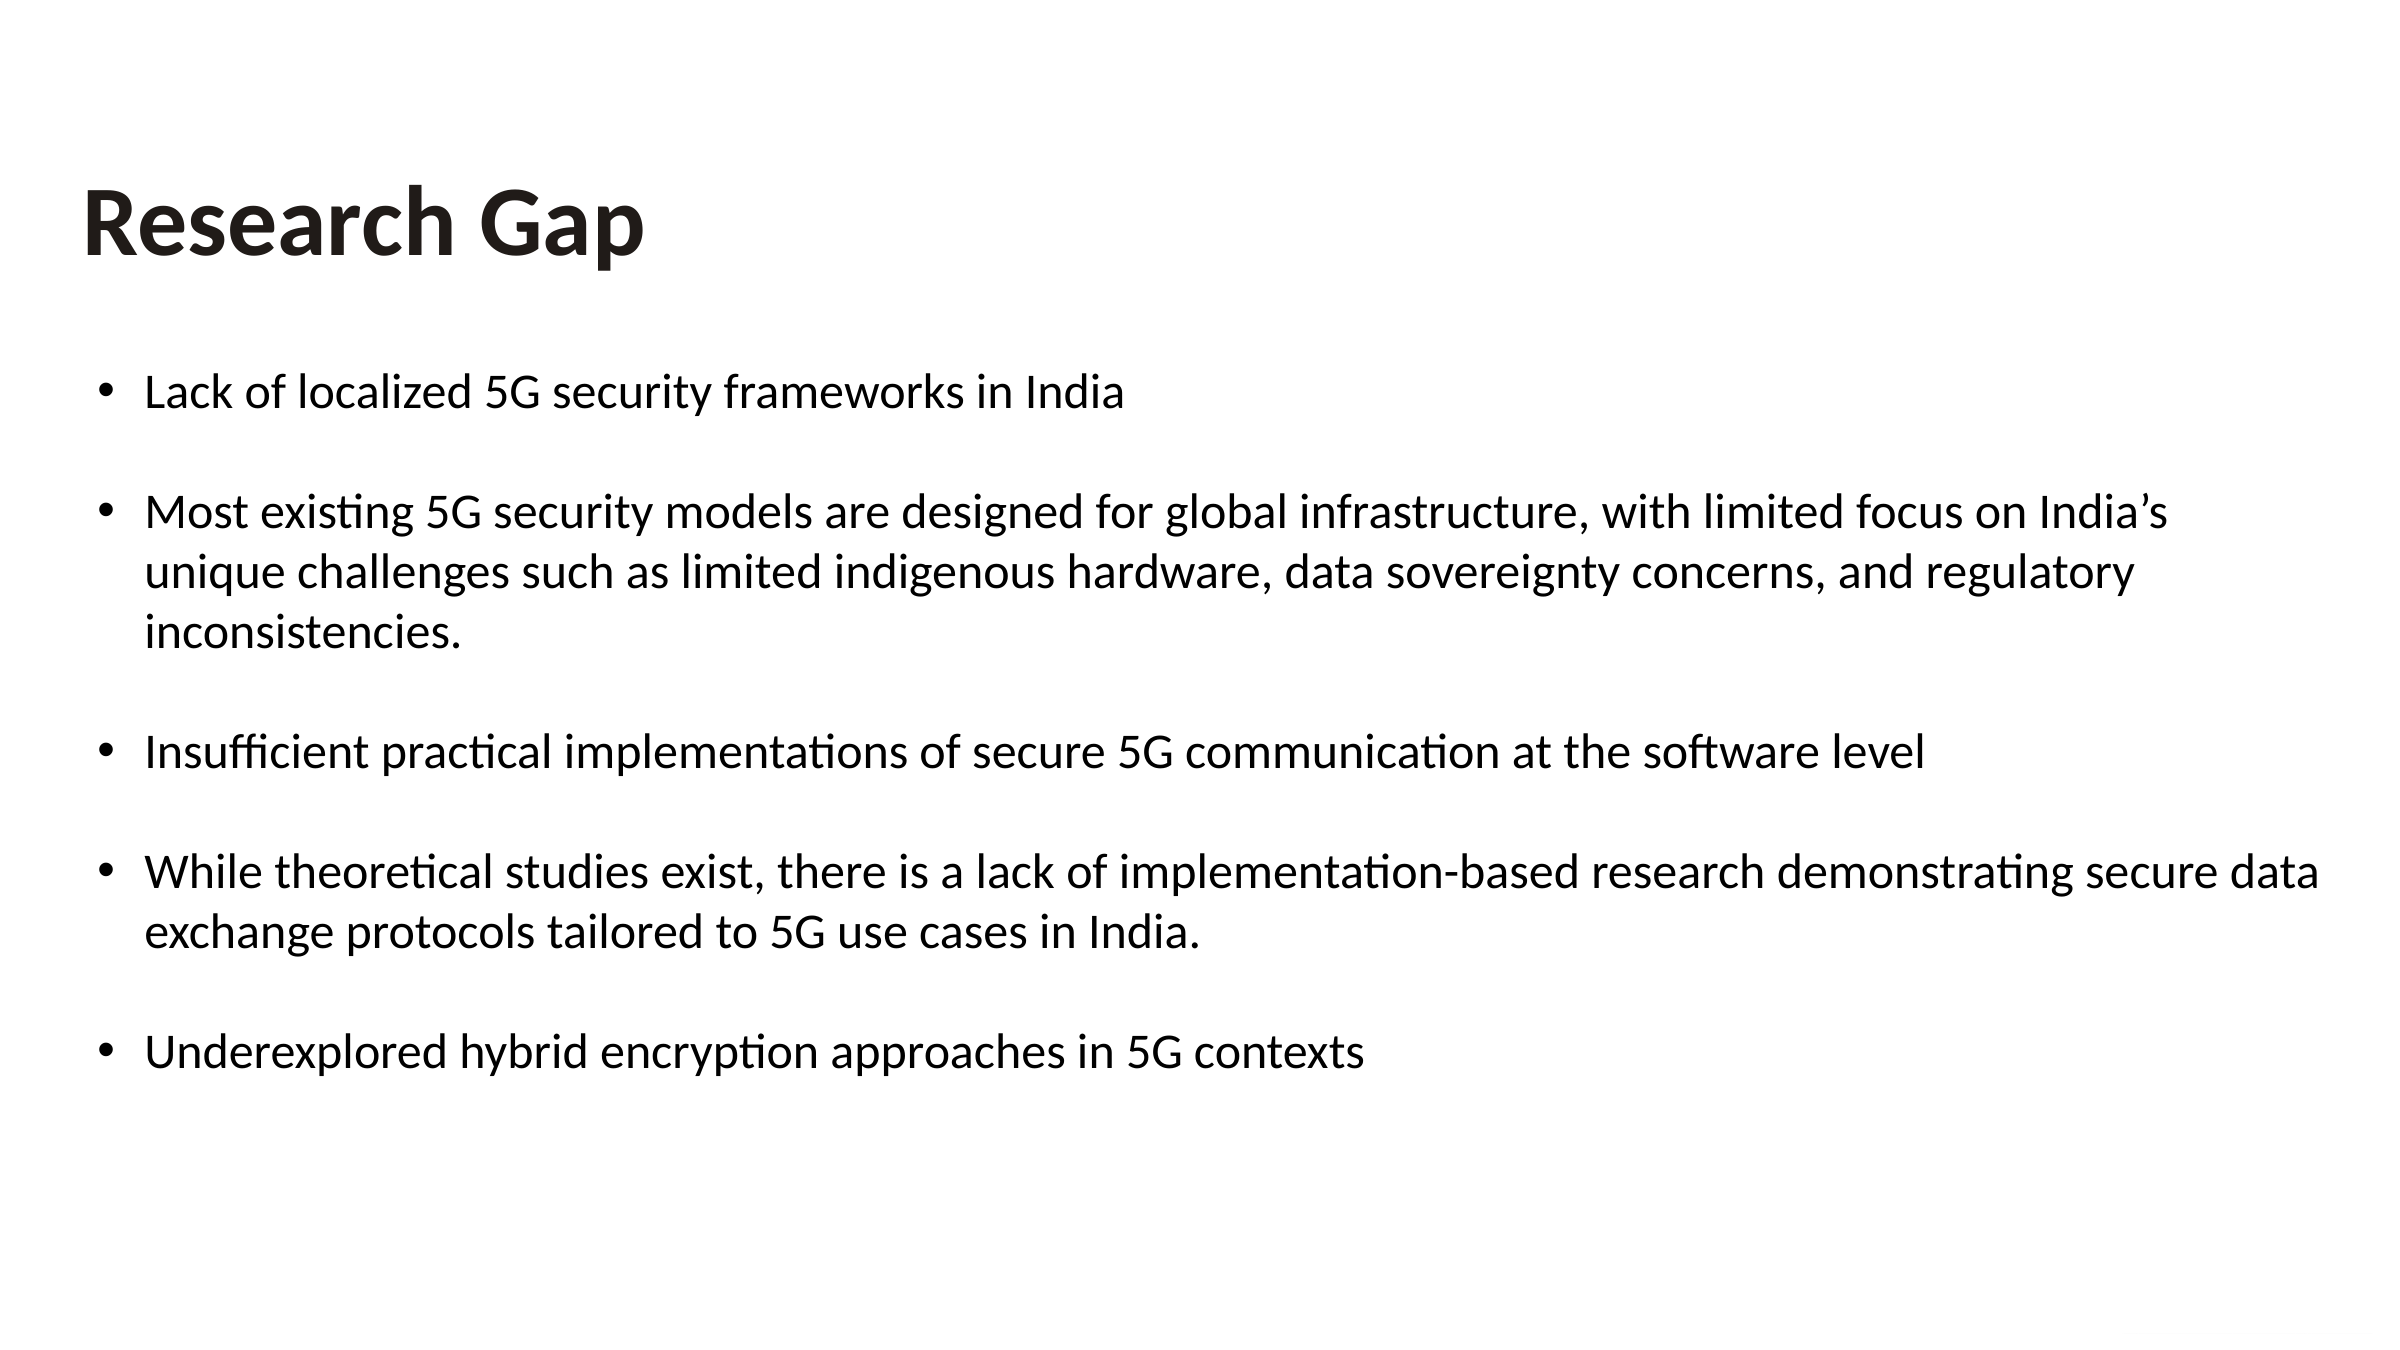

Research Gap
Lack of localized 5G security frameworks in India

Most existing 5G security models are designed for global infrastructure, with limited focus on India’s unique challenges such as limited indigenous hardware, data sovereignty concerns, and regulatory inconsistencies.

Insufficient practical implementations of secure 5G communication at the software level

While theoretical studies exist, there is a lack of implementation-based research demonstrating secure data exchange protocols tailored to 5G use cases in India.

Underexplored hybrid encryption approaches in 5G contexts